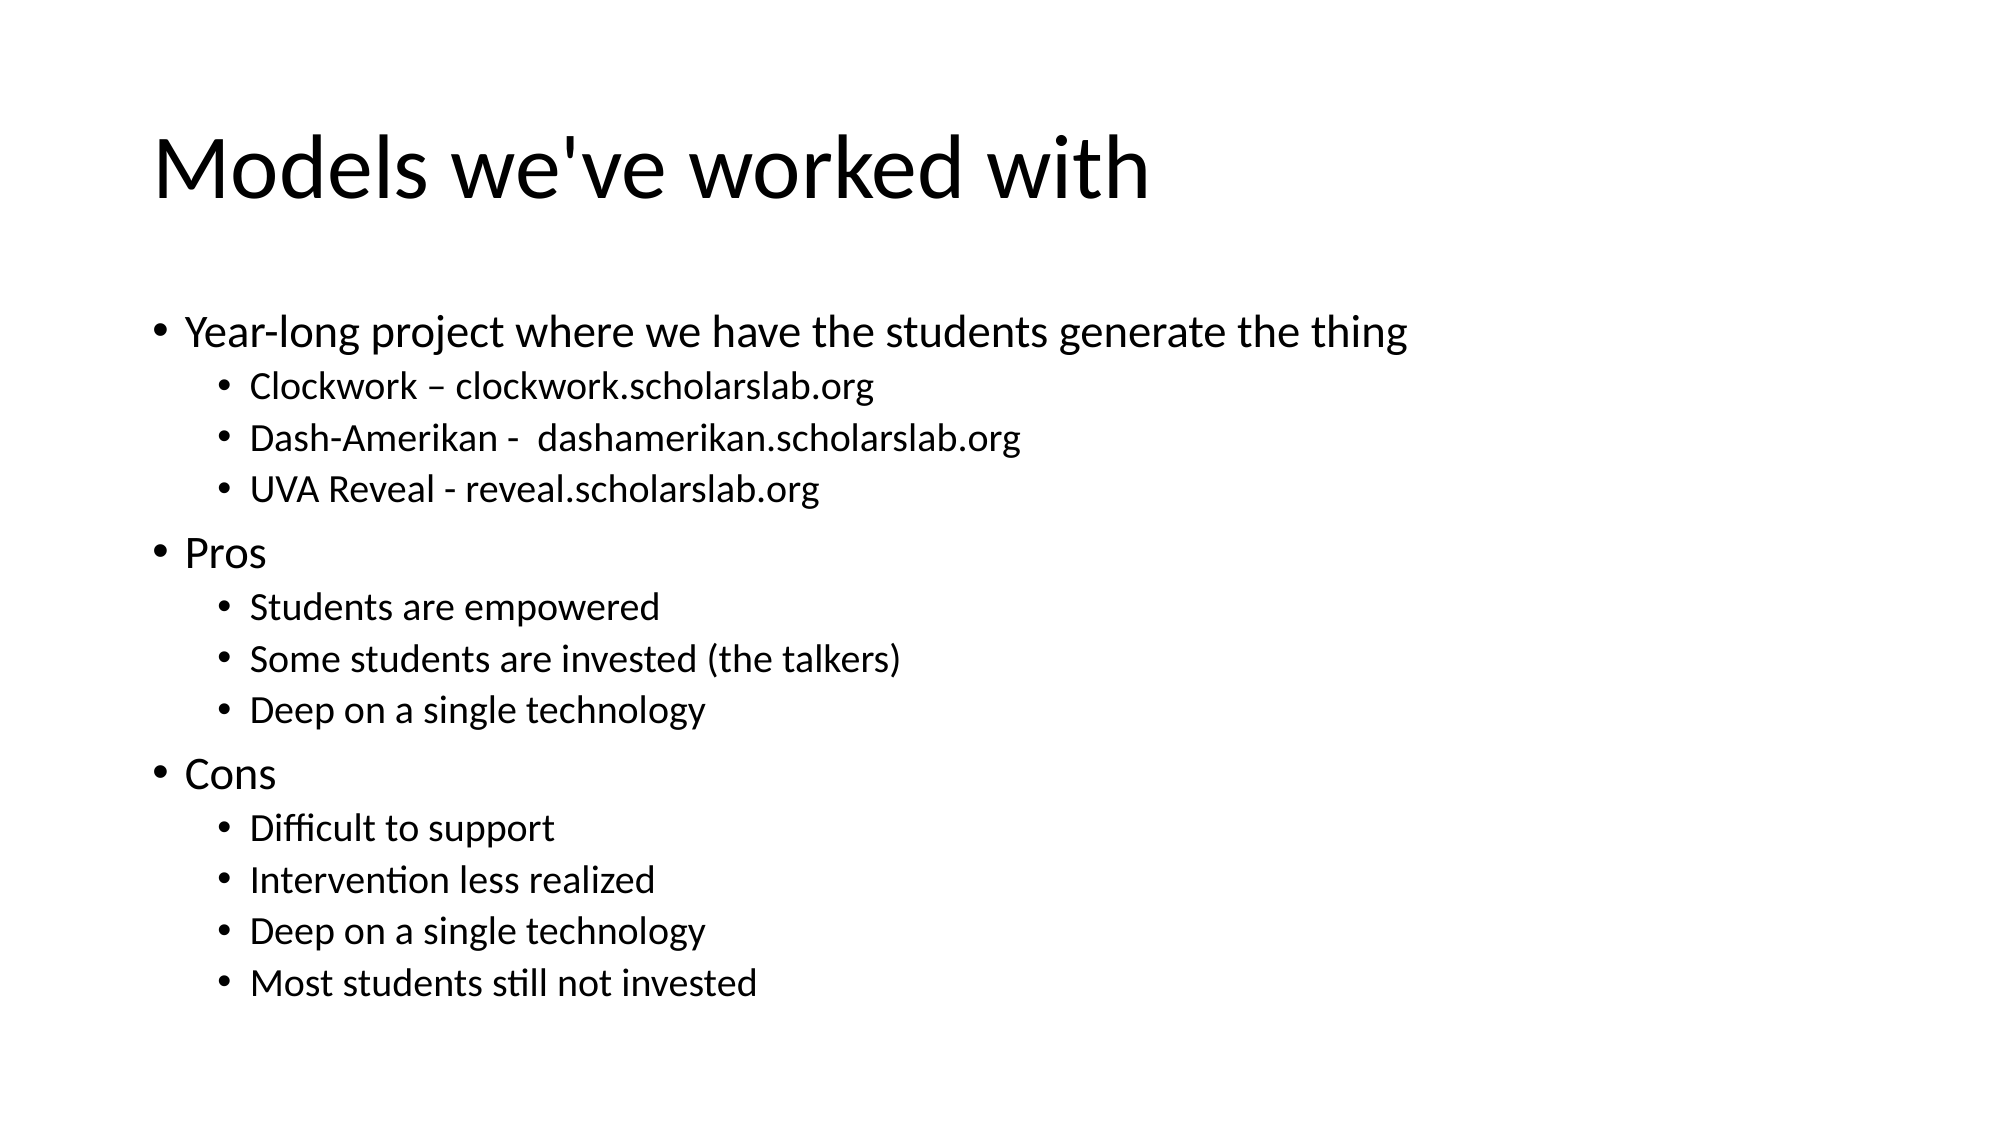

# Models we've worked with
Year-long project where we have the students generate the thing
Clockwork – clockwork.scholarslab.org
Dash-Amerikan -  dashamerikan.scholarslab.org
UVA Reveal - reveal.scholarslab.org
Pros
Students are empowered
Some students are invested (the talkers)
Deep on a single technology
Cons
Difficult to support
Intervention less realized
Deep on a single technology
Most students still not invested